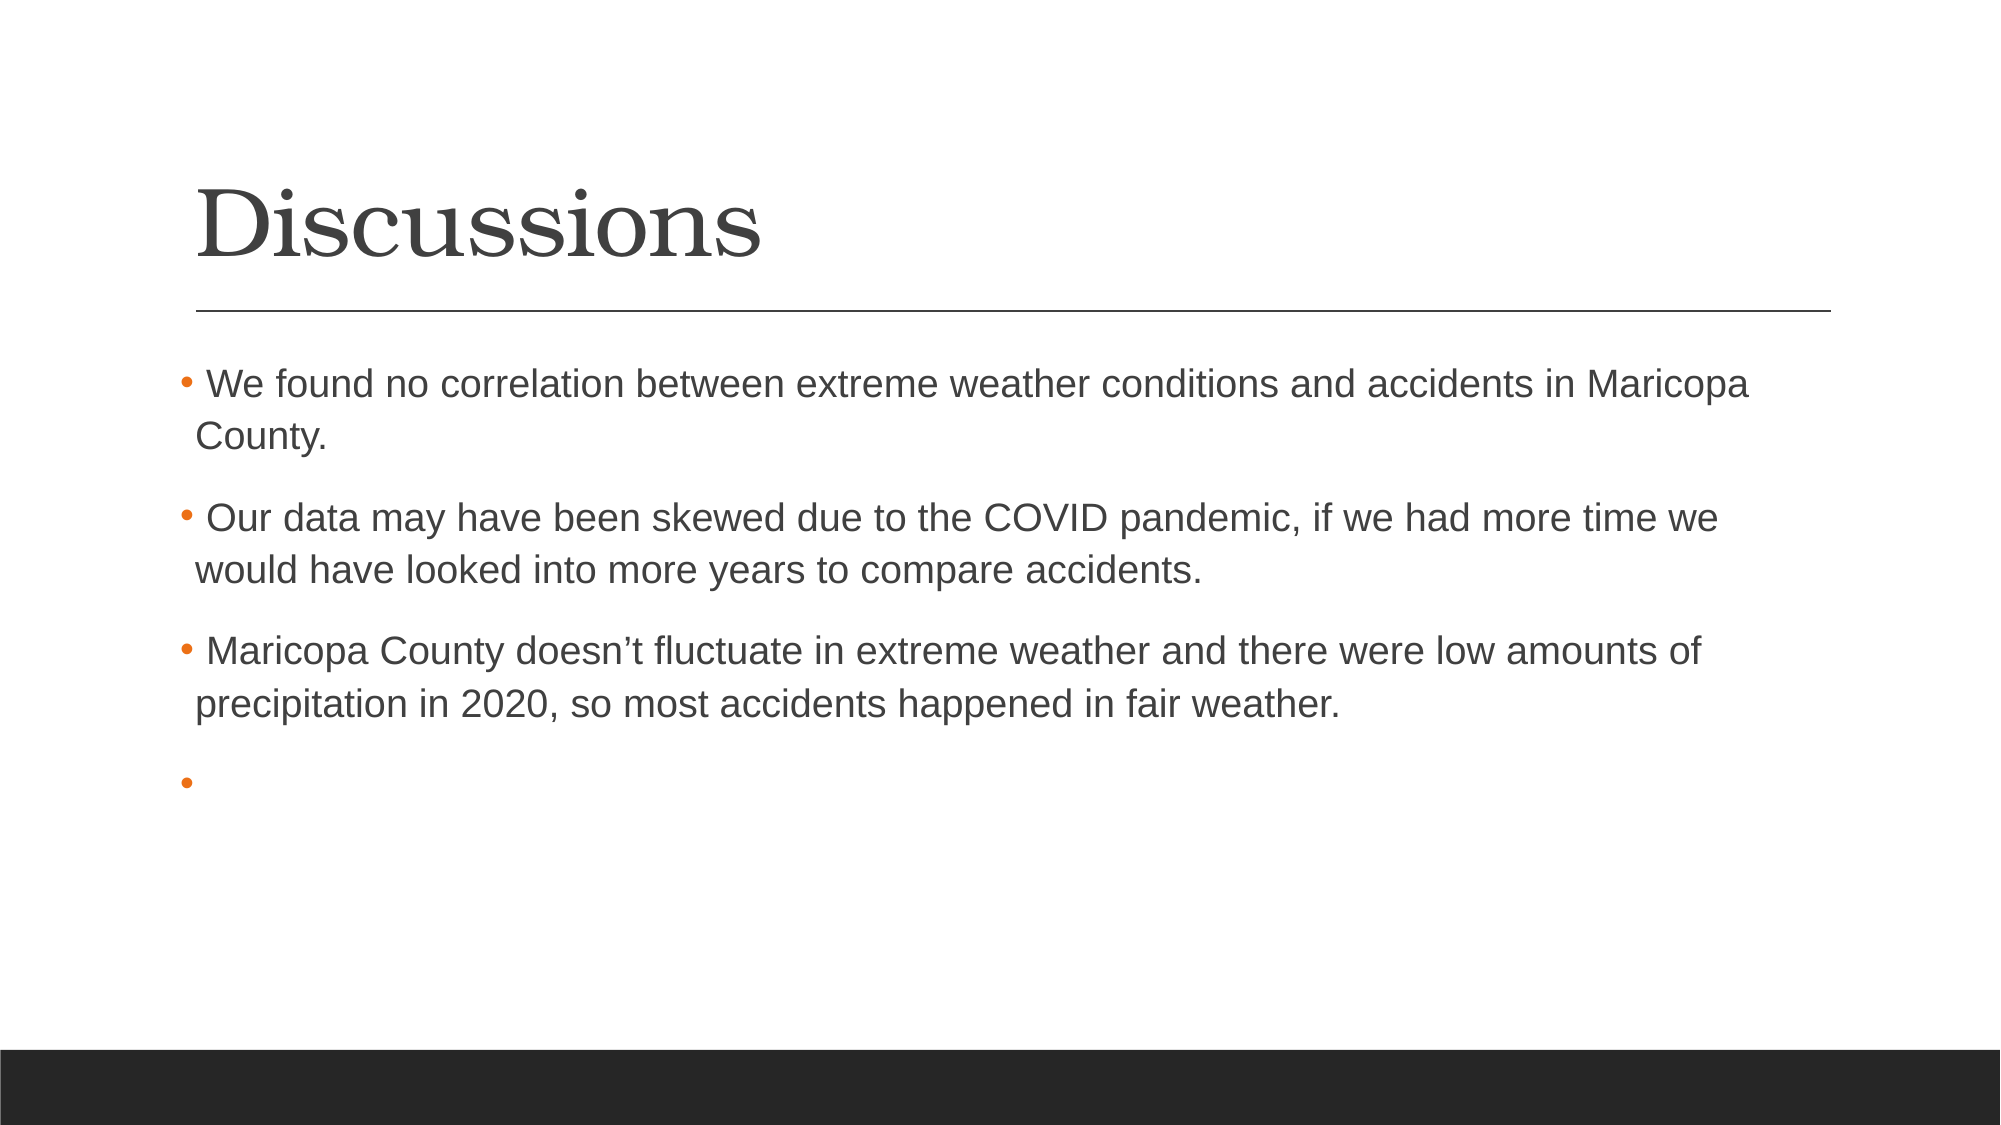

# Discussions
 We found no correlation between extreme weather conditions and accidents in Maricopa County.
 Our data may have been skewed due to the COVID pandemic, if we had more time we would have looked into more years to compare accidents.
 Maricopa County doesn’t fluctuate in extreme weather and there were low amounts of precipitation in 2020, so most accidents happened in fair weather.